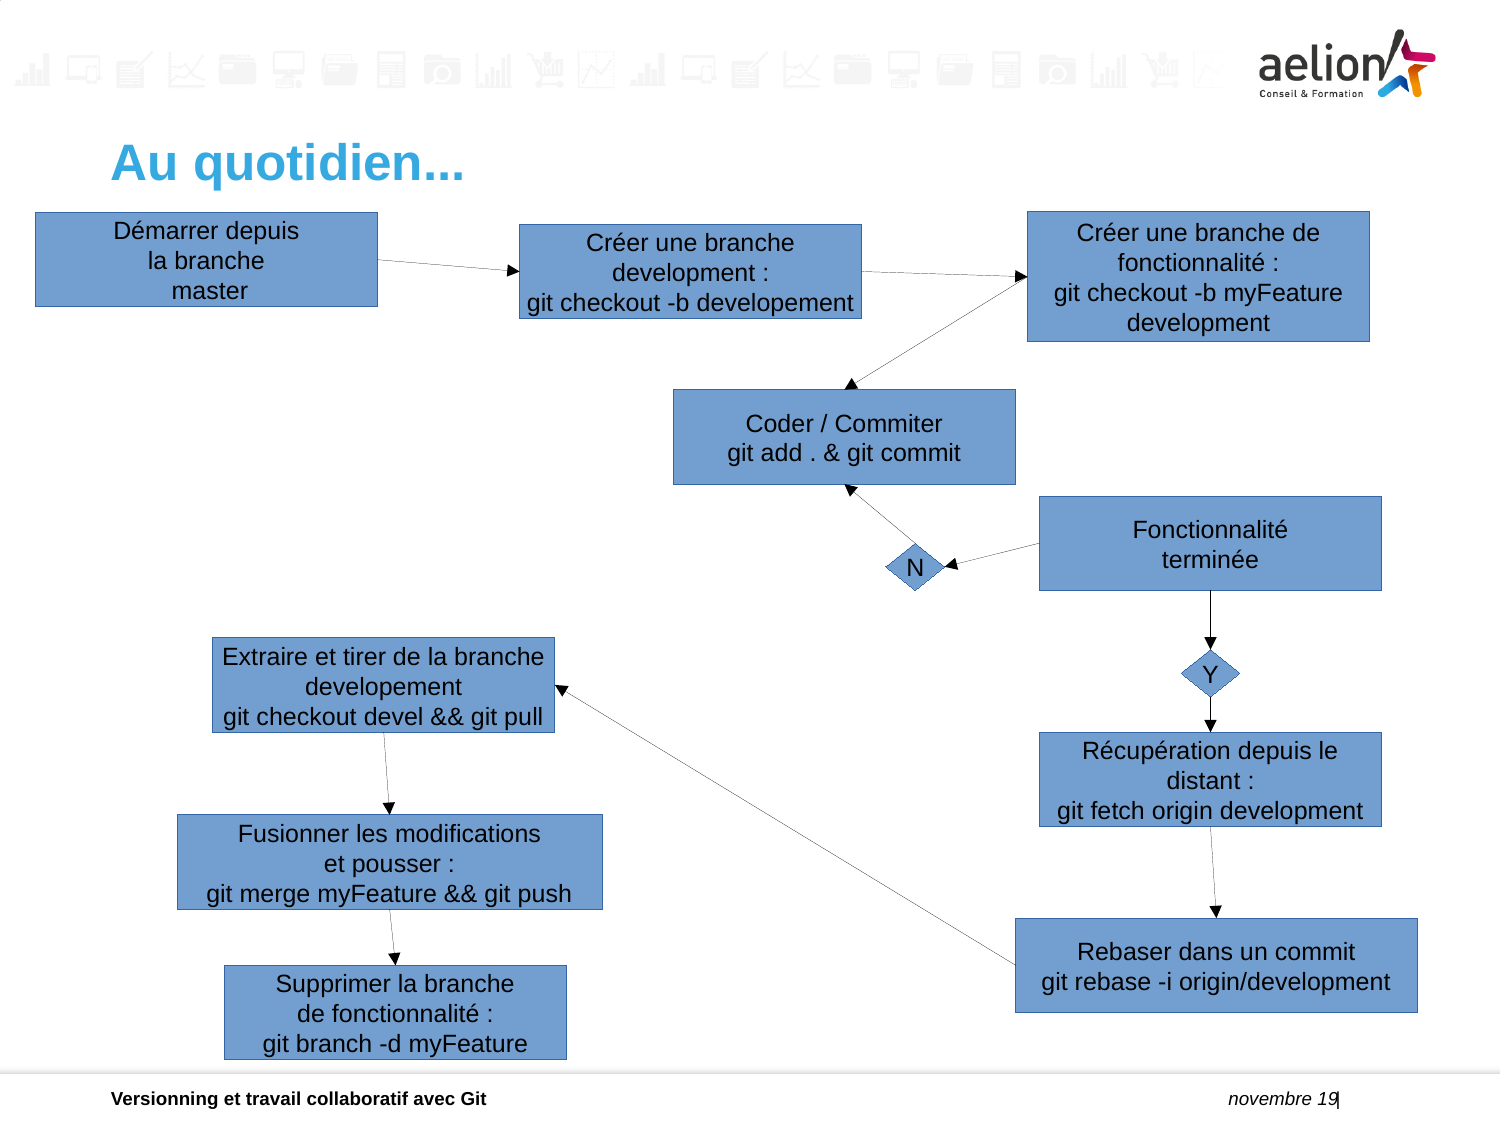

Au quotidien...
Créer une branche de
fonctionnalité :
git checkout -b myFeature
development
Démarrer depuis
la branche
 master
Créer une branche
development :
git checkout -b developement

Coder / Commiter
git add . & git commit
Fonctionnalité
terminée
N
Extraire et tirer de la branche
developement
git checkout devel && git pull
Y
Récupération depuis le
distant :
git fetch origin development
Fusionner les modifications
et pousser :
git merge myFeature && git push
Rebaser dans un commit
git rebase -i origin/development
Supprimer la branche
de fonctionnalité :
git branch -d myFeature

Versionning et travail collaboratif avec Git
novembre 19